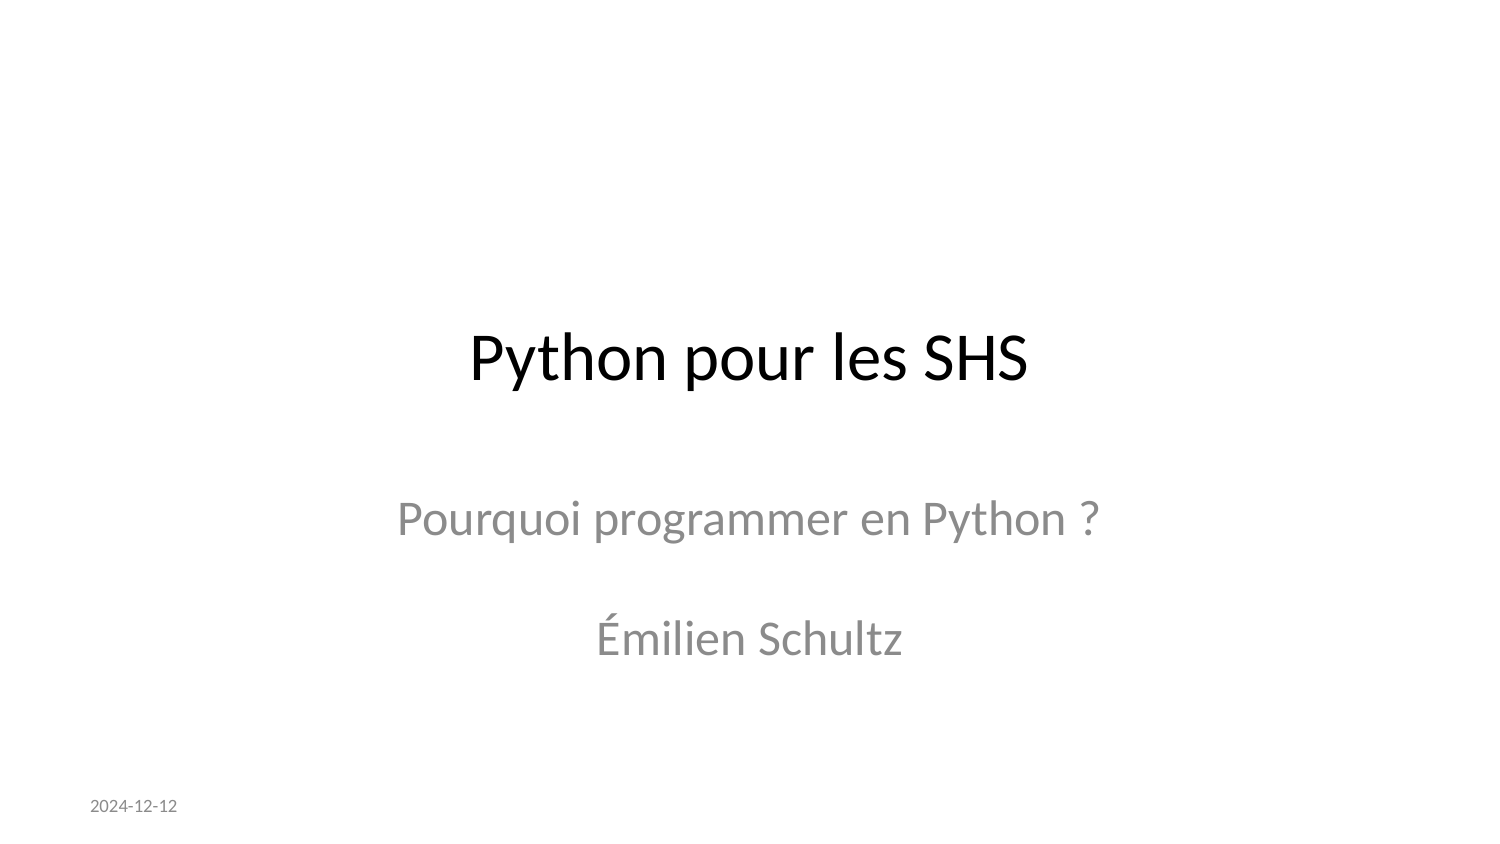

# Python pour les SHS
Pourquoi programmer en Python ?
Émilien Schultz
2024-12-12